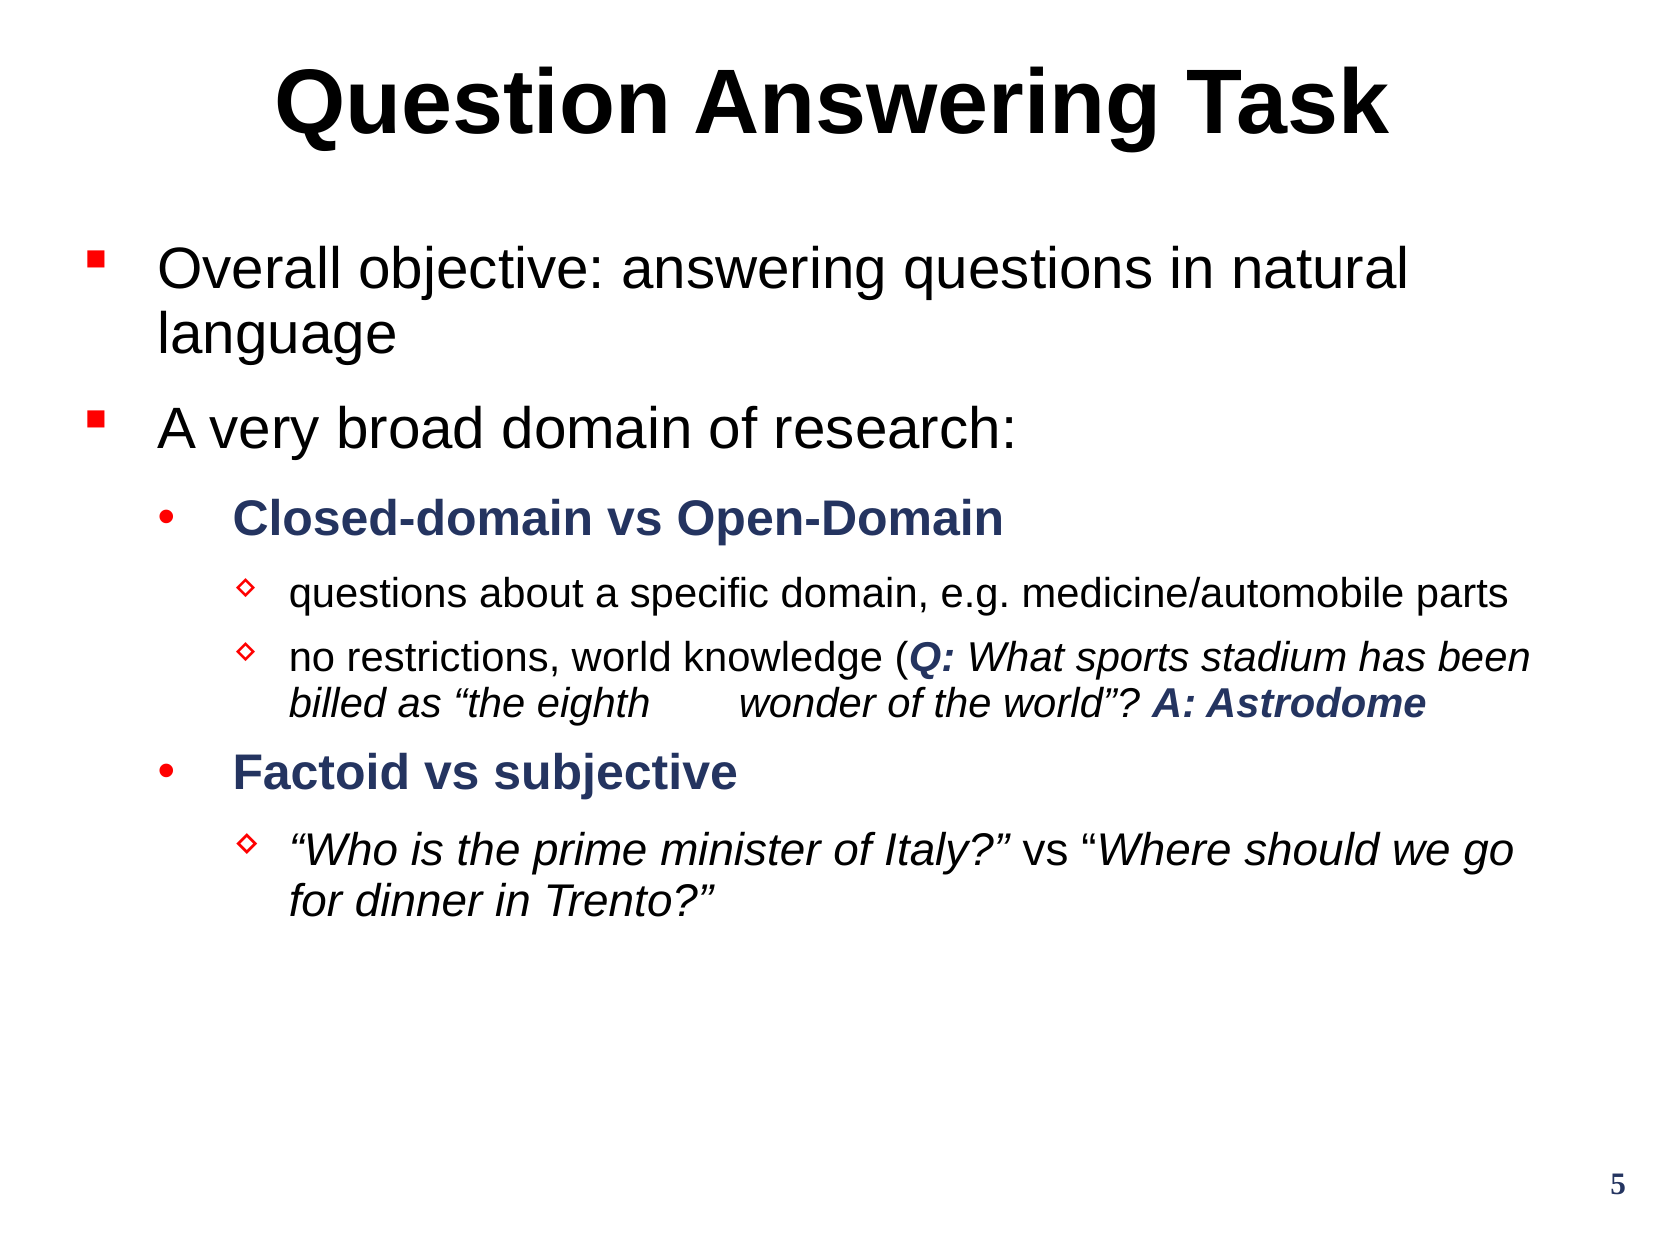

# Question Answering Task
Overall objective: answering questions in natural language
A very broad domain of research:
Closed-domain vs Open-Domain
questions about a specific domain, e.g. medicine/automobile parts
no restrictions, world knowledge (Q: What sports stadium has been billed as “the eighth 	wonder of the world”? A: Astrodome
Factoid vs subjective
“Who is the prime minister of Italy?” vs “Where should we go for dinner in Trento?”

5